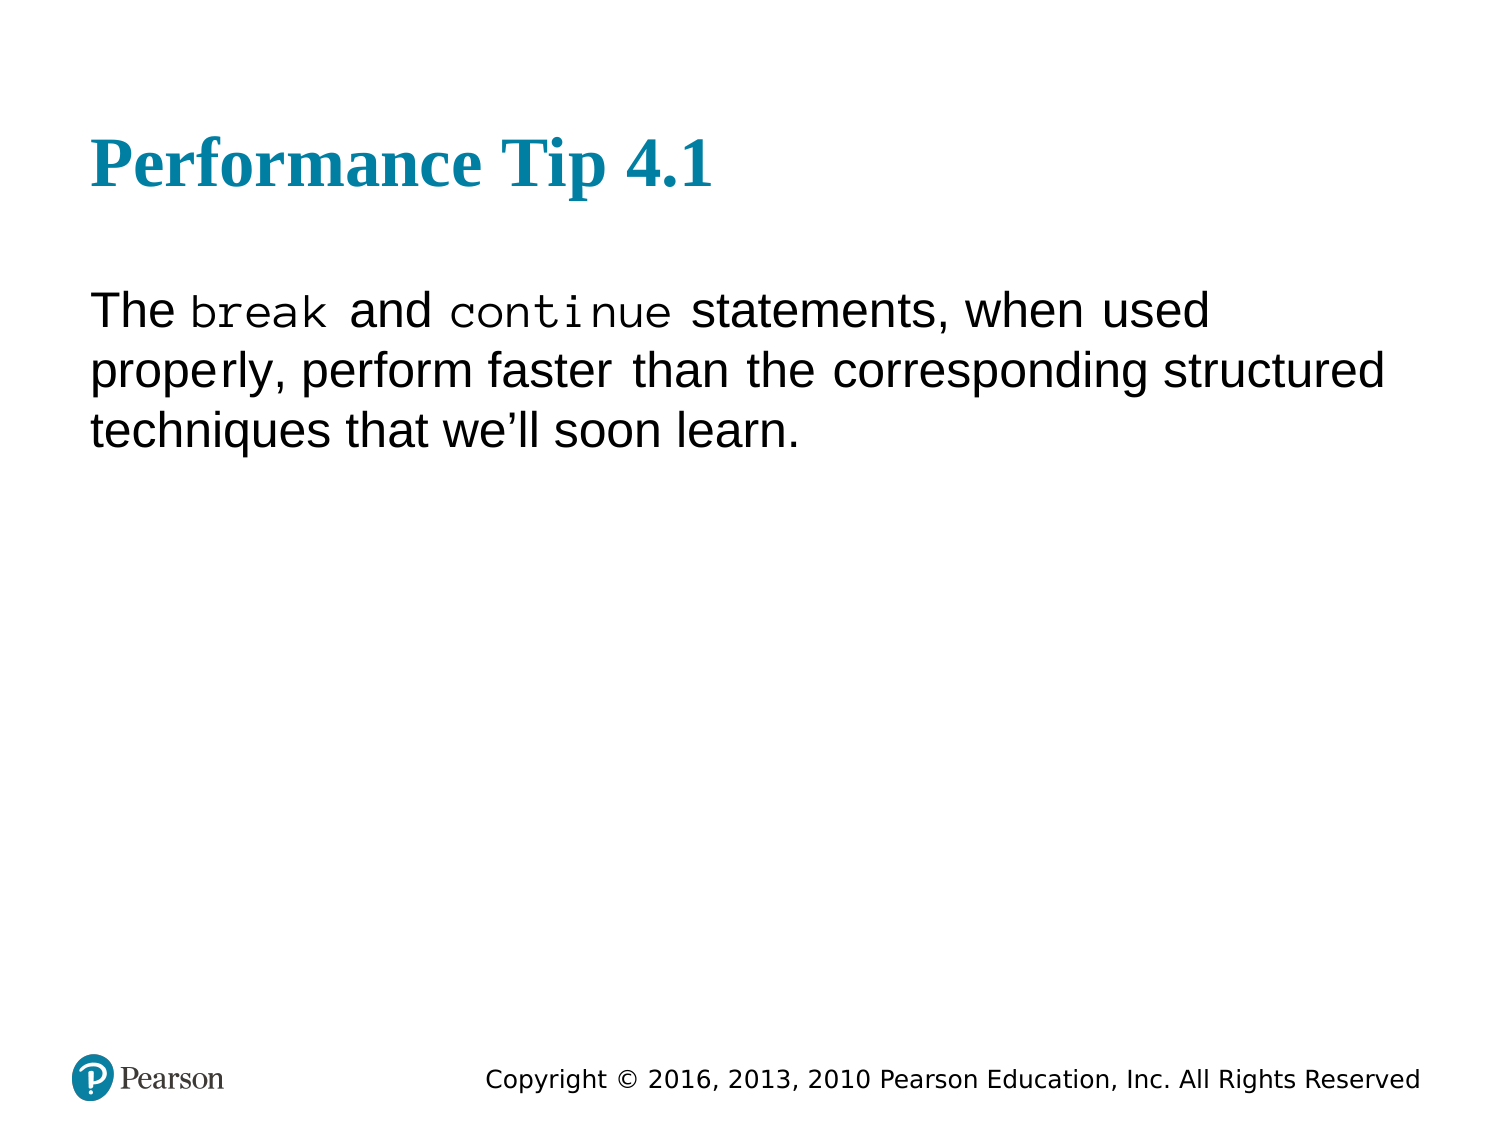

# Performance Tip 4.1
The break and continue statements, when used properly, perform faster than the corresponding structured techniques that we’ll soon learn.